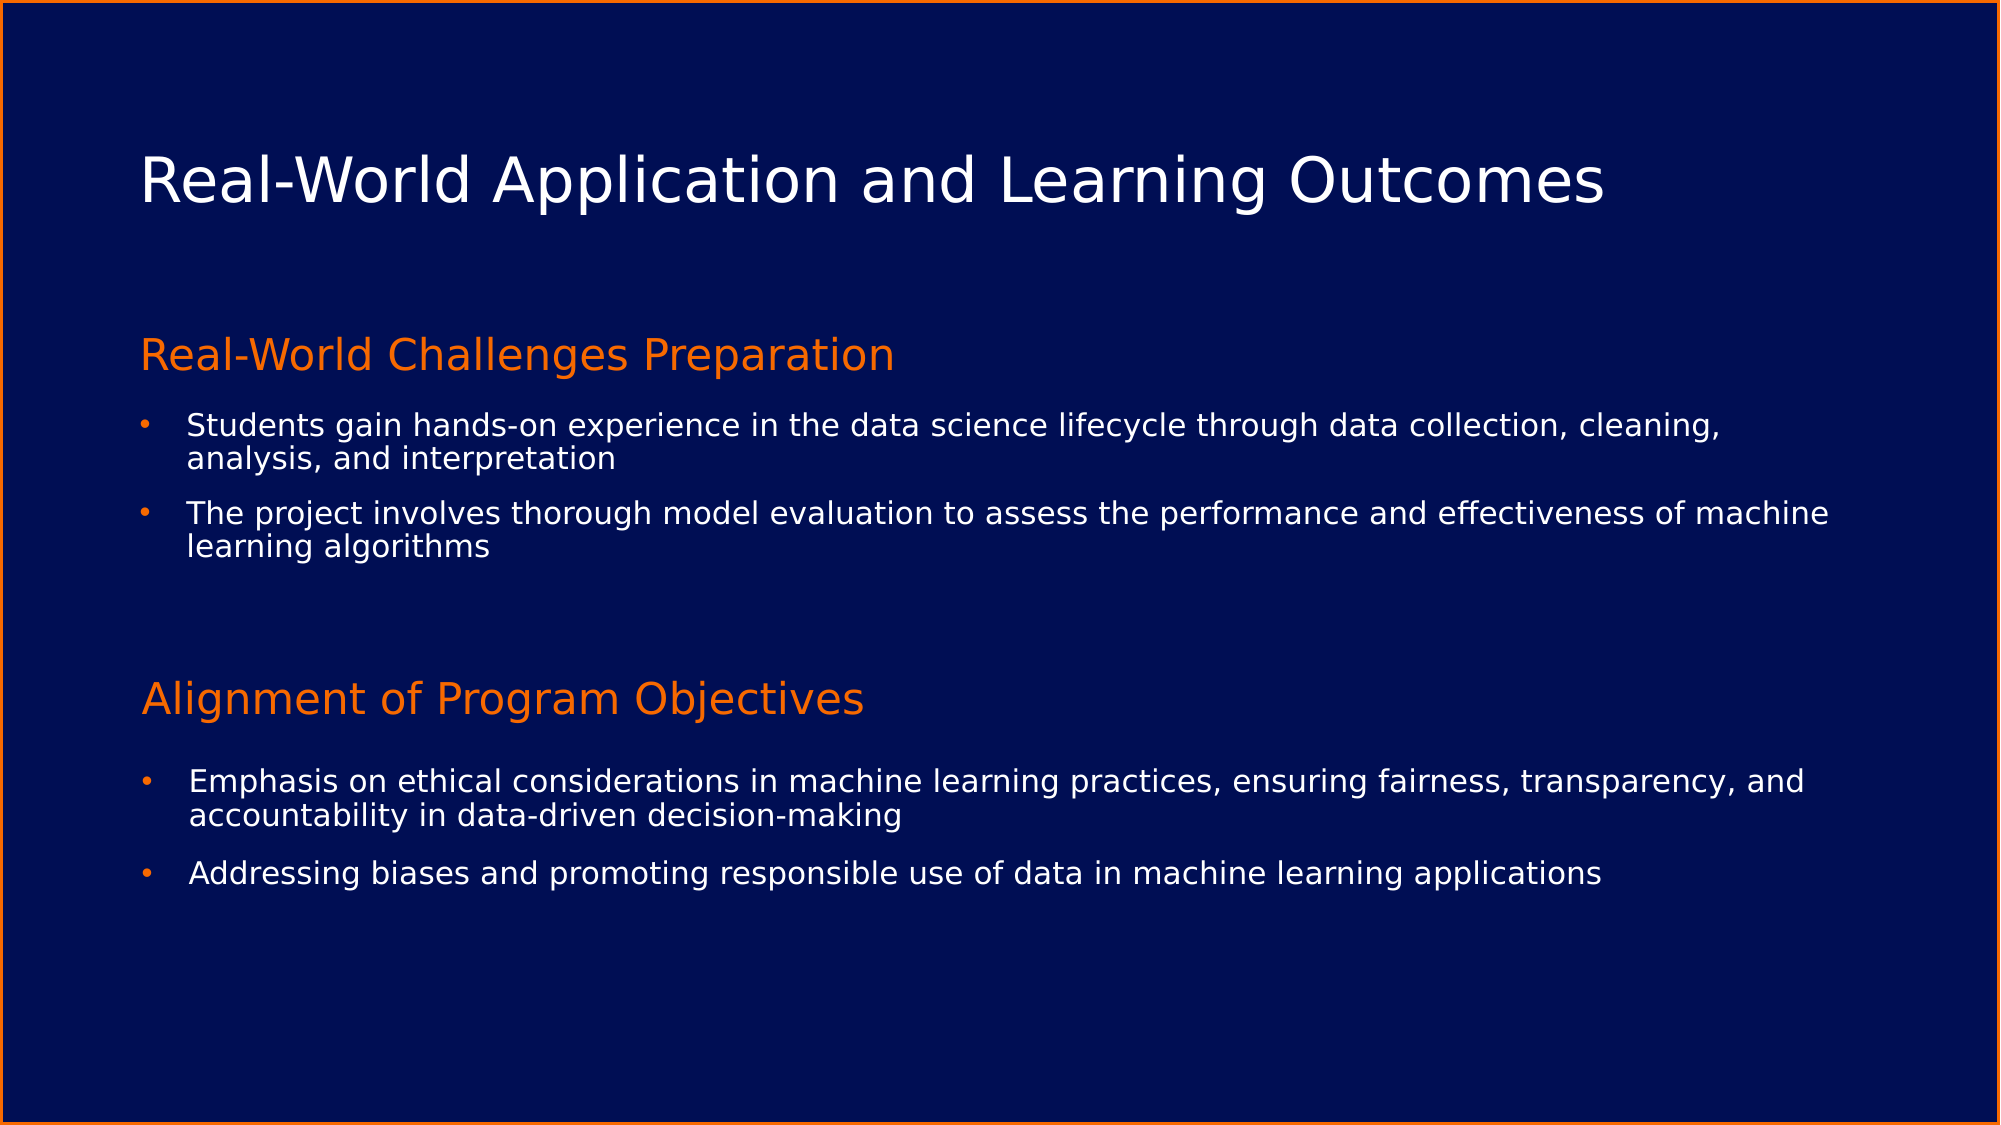

Real-World Application and Learning Outcomes

Real-World Challenges Preparation

Students gain hands-on experience in the data science lifecycle through data collection, cleaning, analysis, and interpretation
The project involves thorough model evaluation to assess the performance and effectiveness of machine learning algorithms
Alignment of Program Objectives
Emphasis on ethical considerations in machine learning practices, ensuring fairness, transparency, and accountability in data-driven decision-making
Addressing biases and promoting responsible use of data in machine learning applications